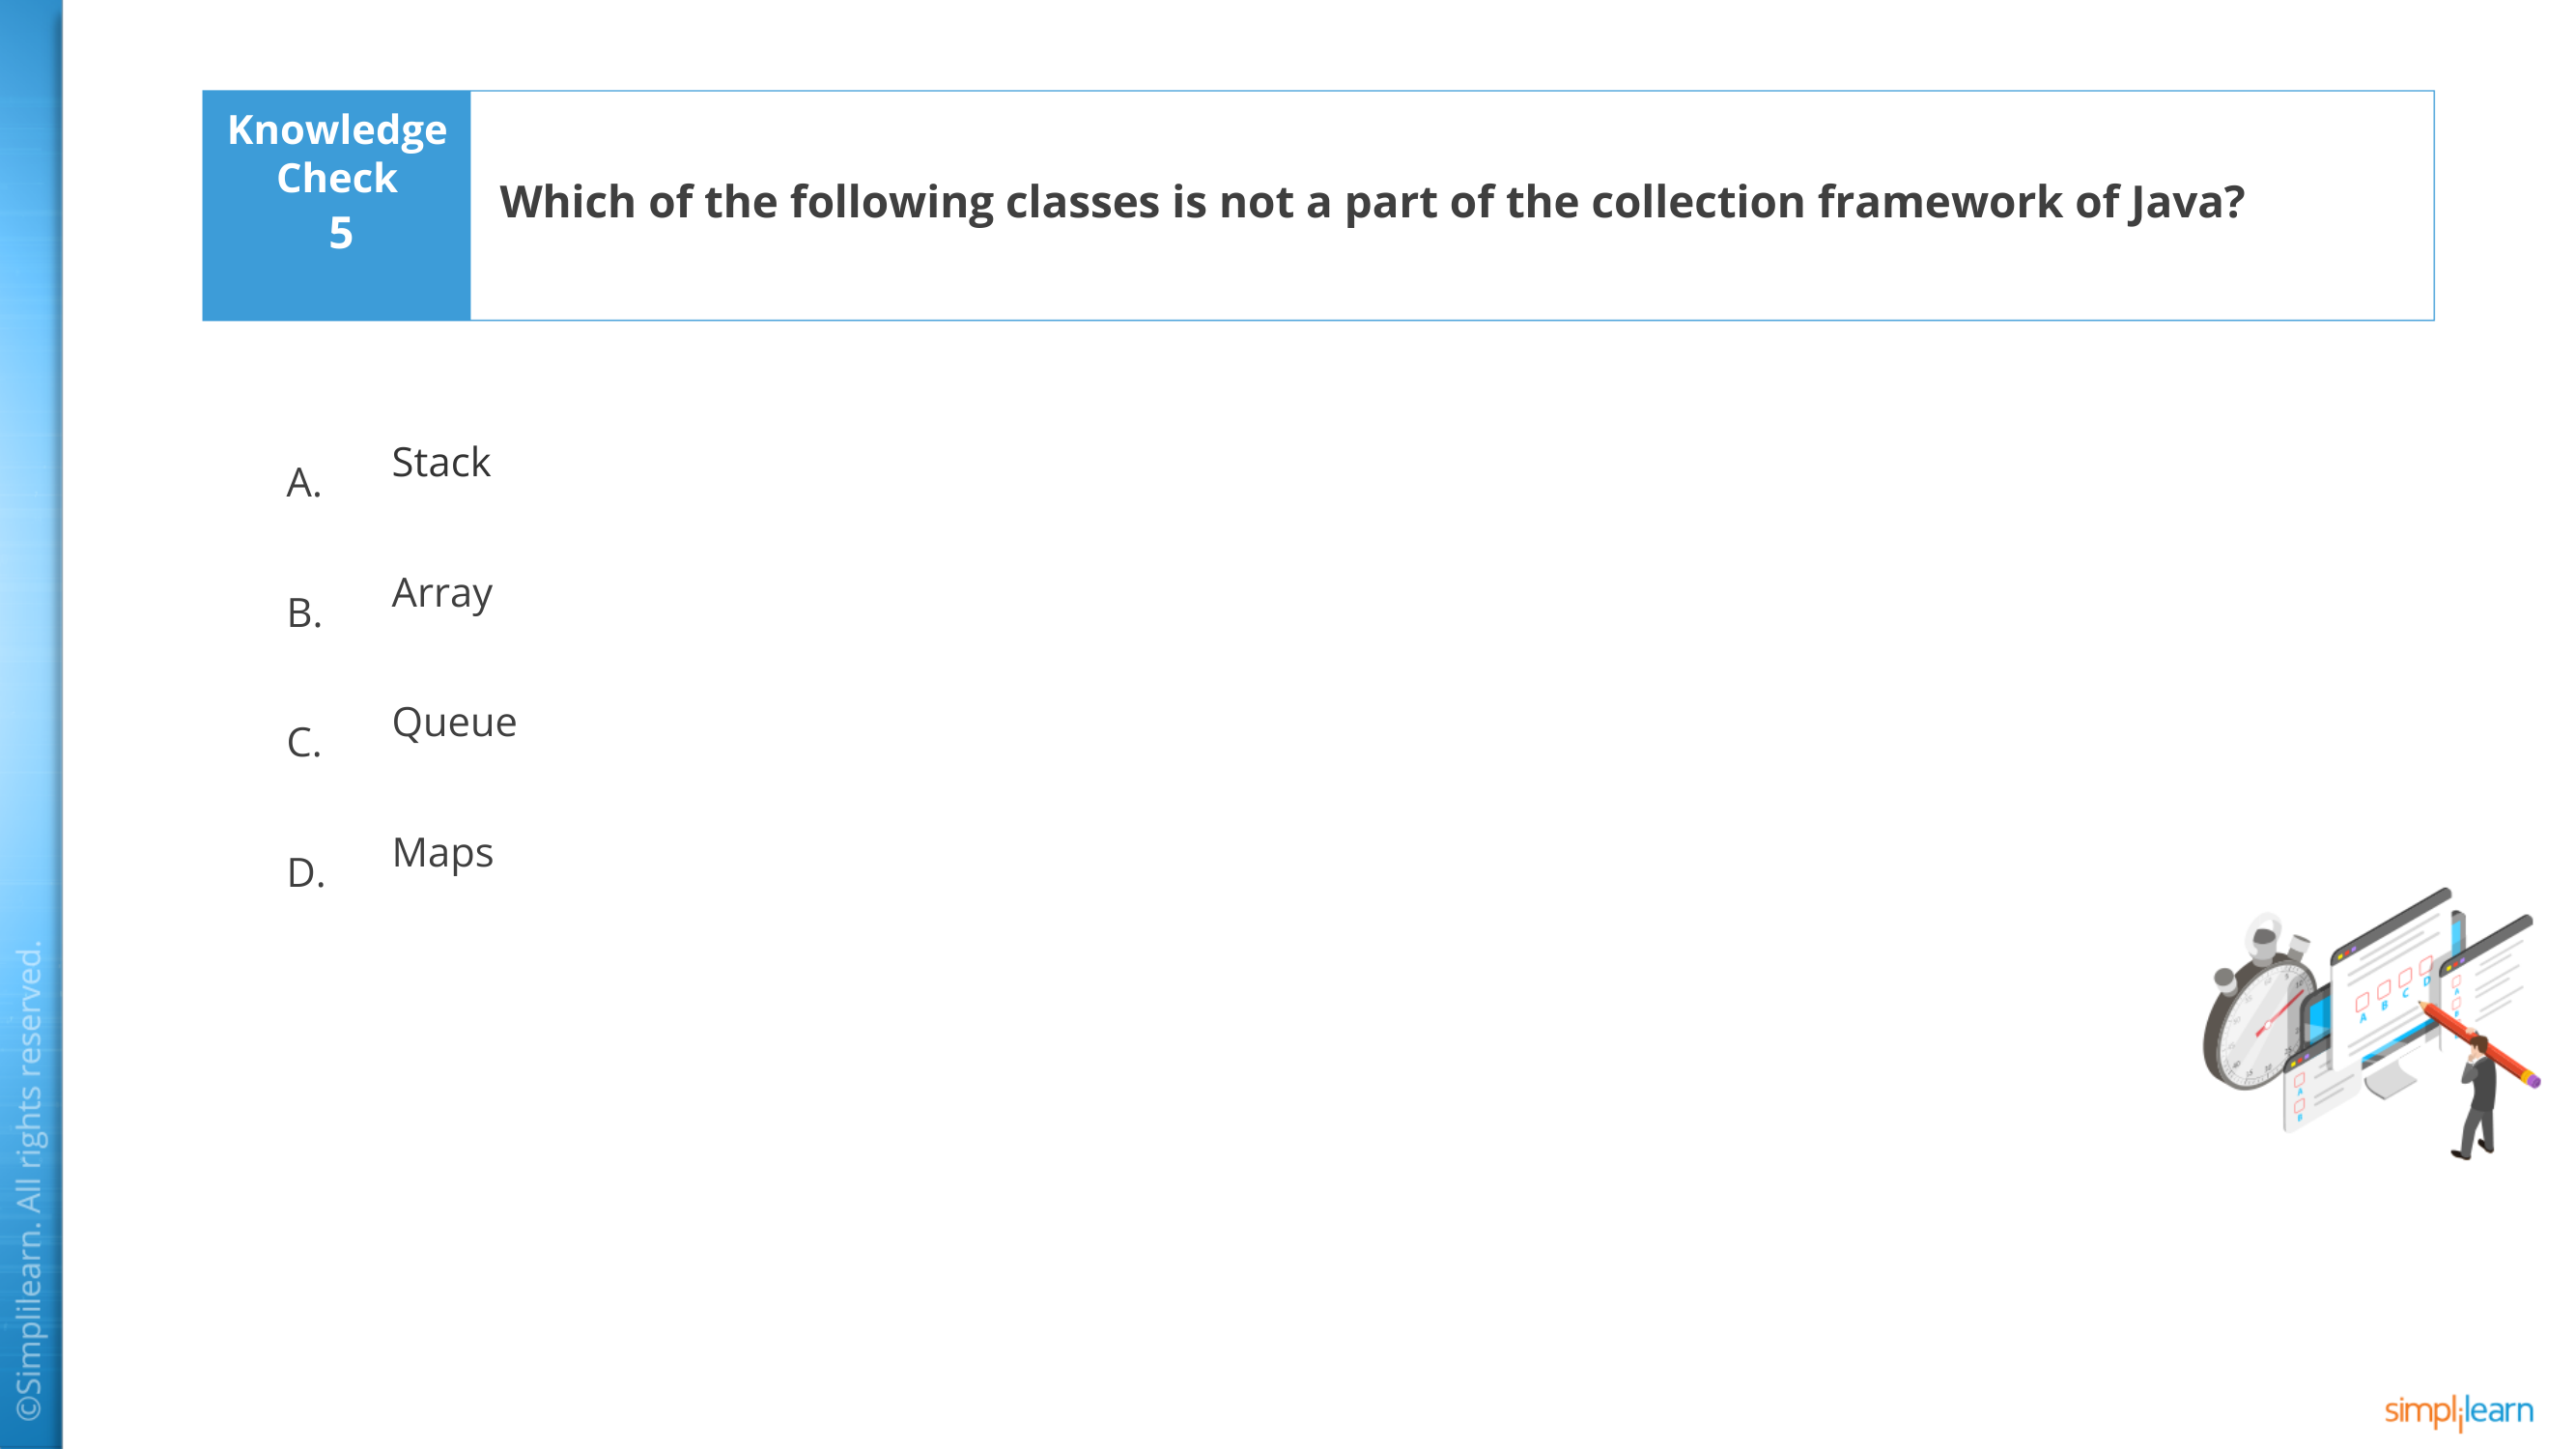

Which of the following classes is not a part of the collection framework of Java?
5
Stack
Array
Queue
Maps